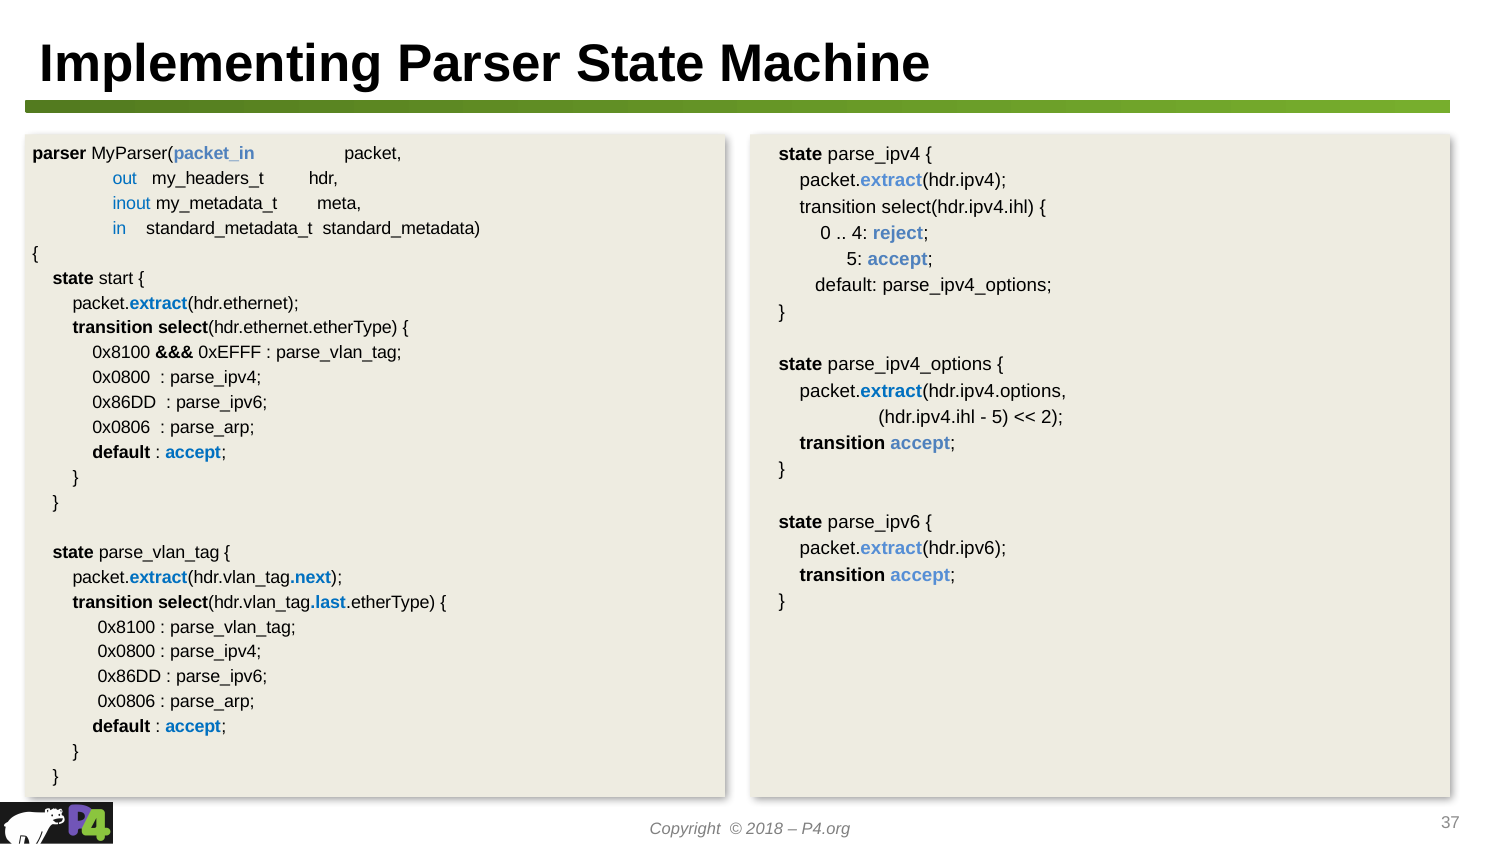

# Implementing Parser State Machine
parser MyParser(packet_in                  packet,
                out   my_headers_t         hdr,
                inout my_metadata_t        meta,
                in    standard_metadata_t  standard_metadata)
{
    state start {
        packet.extract(hdr.ethernet);
        transition select(hdr.ethernet.etherType) {
            0x8100 &&& 0xEFFF : parse_vlan_tag;
            0x0800  : parse_ipv4;
            0x86DD  : parse_ipv6;
            0x0806  : parse_arp;
            default : accept;
        }
    }

    state parse_vlan_tag {
        packet.extract(hdr.vlan_tag.next);
        transition select(hdr.vlan_tag.last.etherType) {
             0x8100 : parse_vlan_tag;
             0x0800 : parse_ipv4;
             0x86DD : parse_ipv6;
             0x0806 : parse_arp;
            default : accept;
        }
    }
    state parse_ipv4 {
        packet.extract(hdr.ipv4);
        transition select(hdr.ipv4.ihl) {
            0 .. 4: reject;
                 5: accept;
           default: parse_ipv4_options;
    }

    state parse_ipv4_options {
        packet.extract(hdr.ipv4.options,
                       (hdr.ipv4.ihl - 5) << 2);
        transition accept;
    }

    state parse_ipv6 {
        packet.extract(hdr.ipv6);
        transition accept;
    }

37